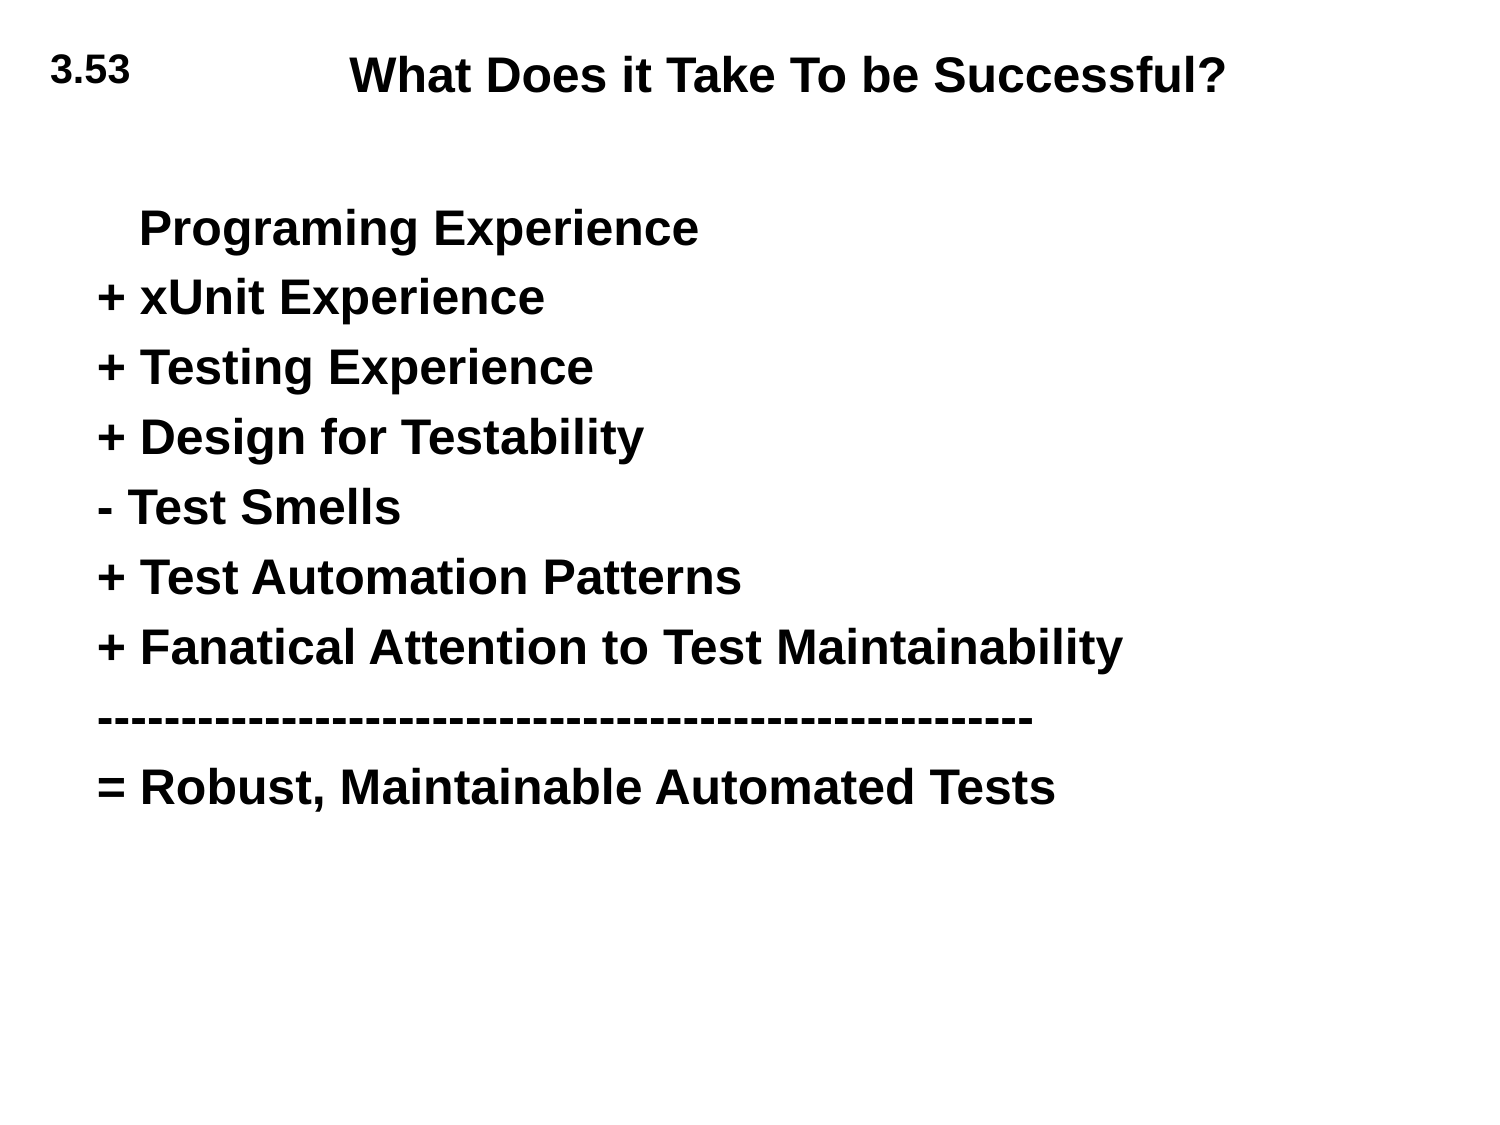

3.53
# What Does it Take To be Successful?

   Programing Experience
+ xUnit Experience
+ Testing Experience
+ Design for Testability
- Test Smells
+ Test Automation Patterns
+ Fanatical Attention to Test Maintainability
--------------------------------------------------------
= Robust, Maintainable Automated Tests